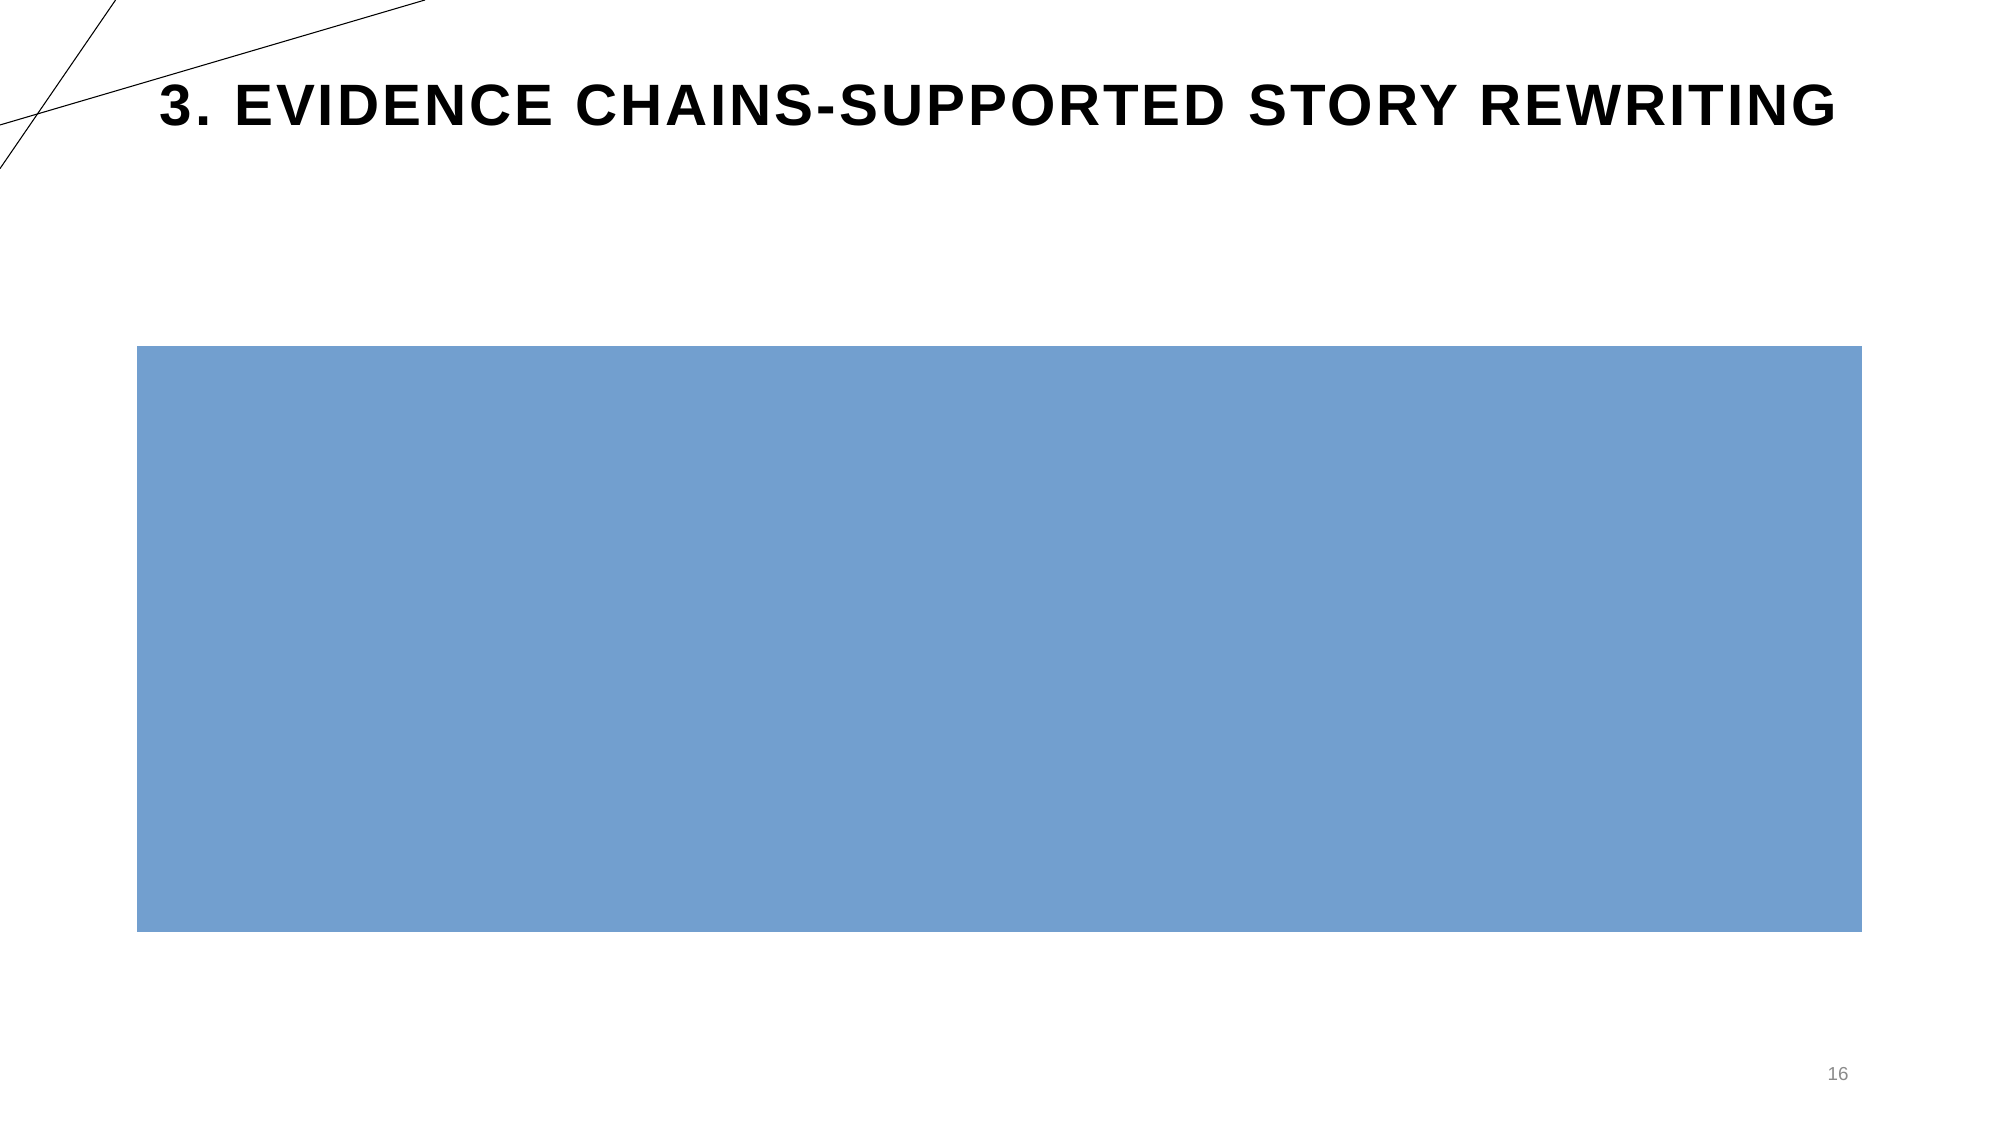

# 3. Evidence Chains-supported Story Rewriting
 For each evidence chain, the “most suitable evidence chain” for the initial story is selected
 The story is rewritten with the given evidence

16